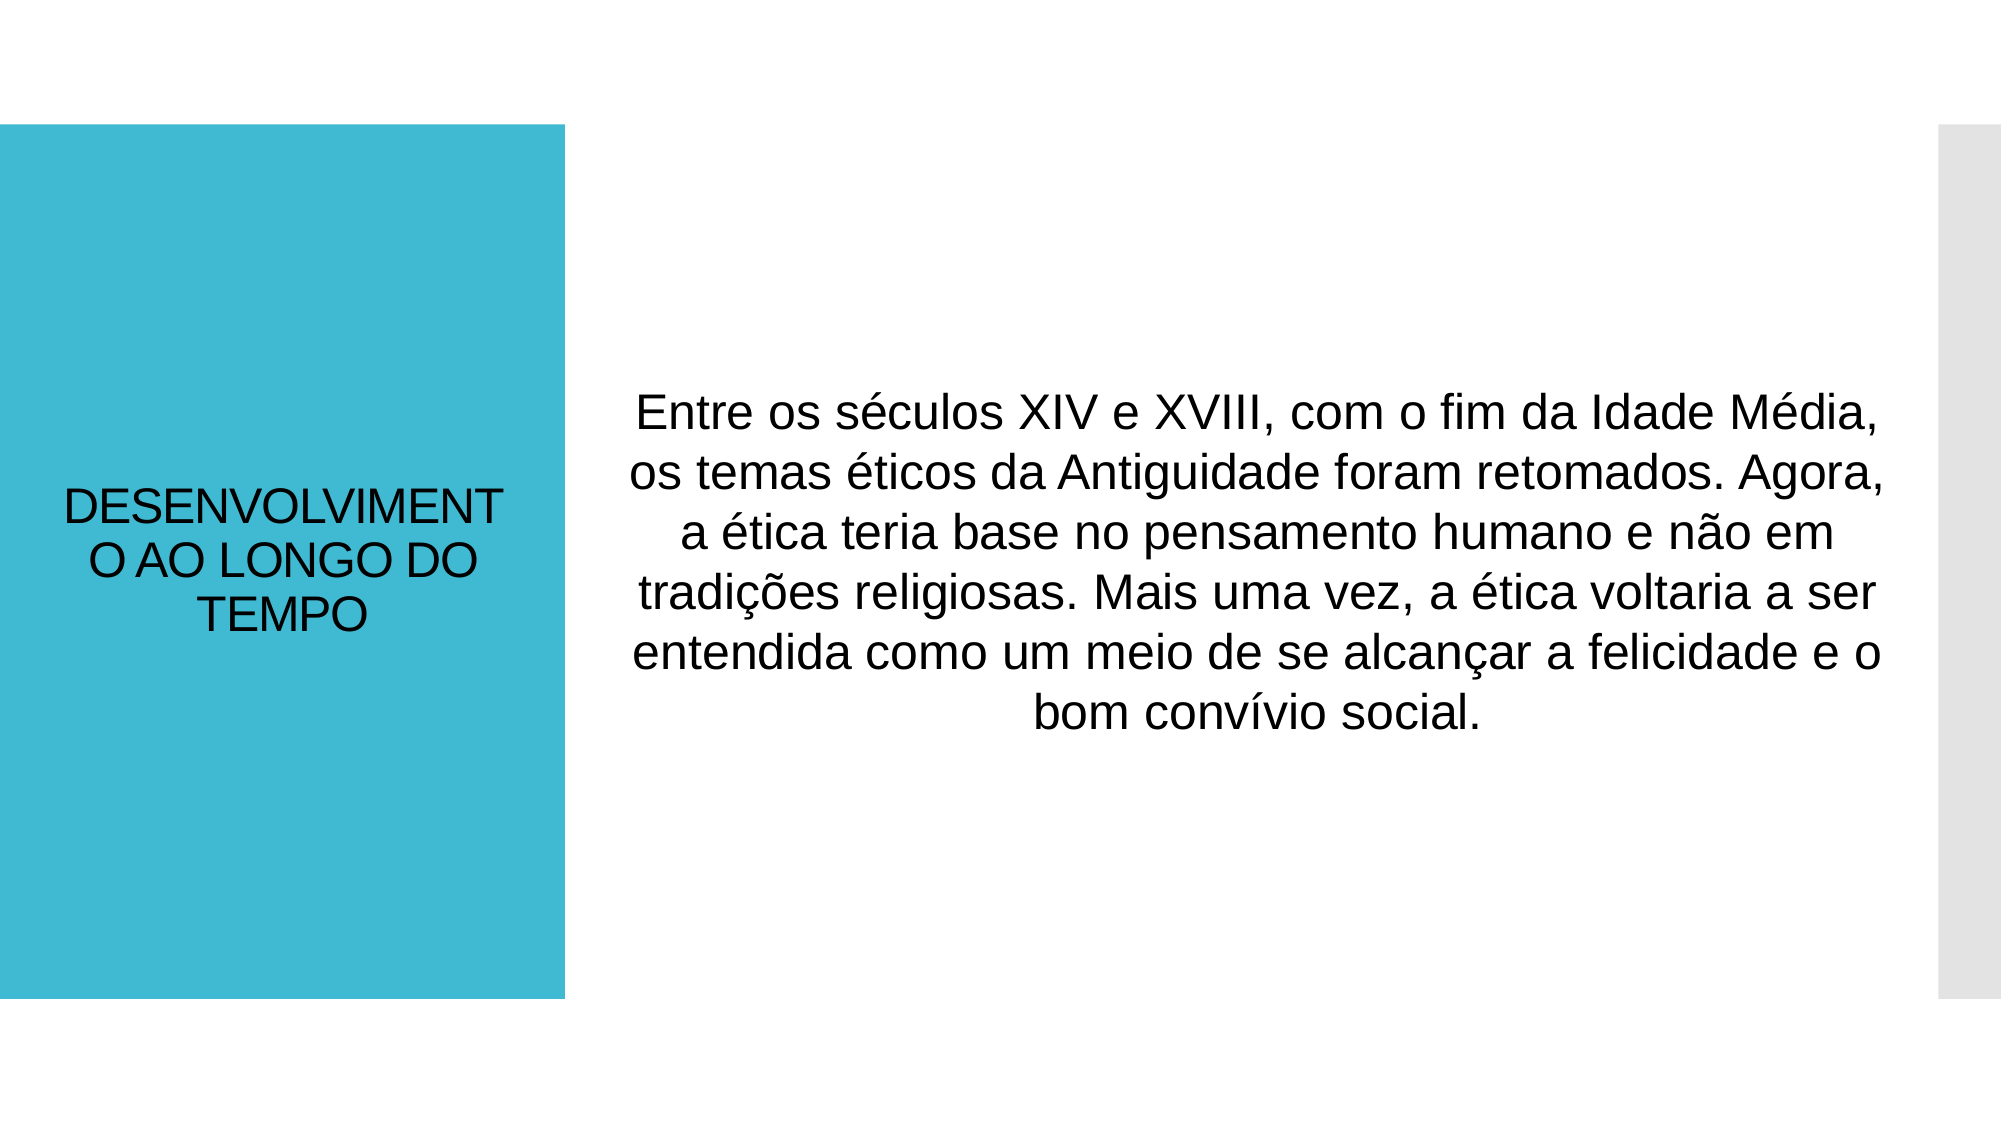

# DESENVOLVIMENTO AO LONGO DO TEMPO
Entre os séculos XIV e XVIII, com o fim da Idade Média, os temas éticos da Antiguidade foram retomados. Agora, a ética teria base no pensamento humano e não em tradições religiosas. Mais uma vez, a ética voltaria a ser entendida como um meio de se alcançar a felicidade e o bom convívio social.